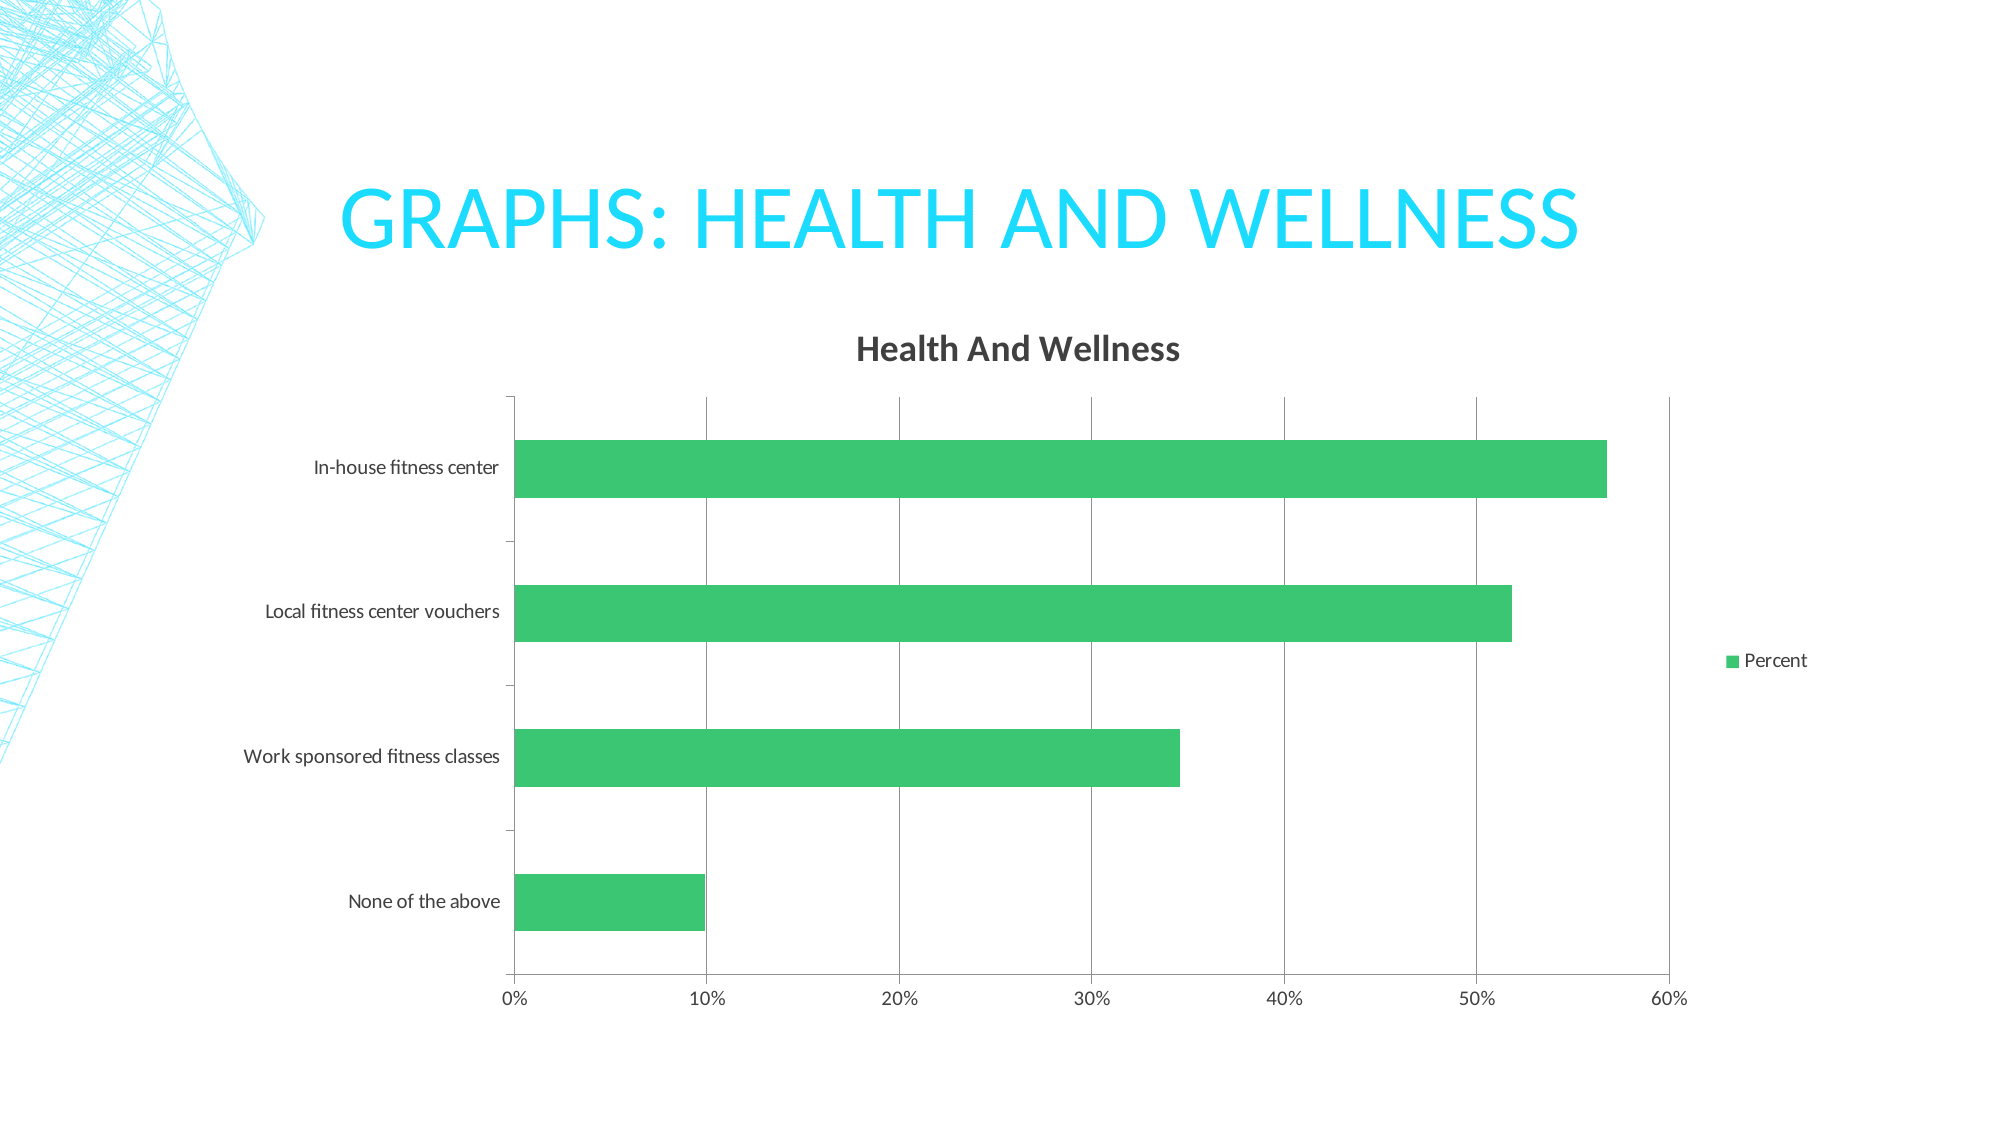

# Graphs: Health And Wellness

### Chart: Health And Wellness

| Category |  |
|---|---|
| None of the above | 0.09876543209876543 |
| Work sponsored fitness classes | 0.345679012345679 |
| Local fitness center vouchers | 0.5185185185185185 |
| In-house fitness center | 0.5679012345679012 |